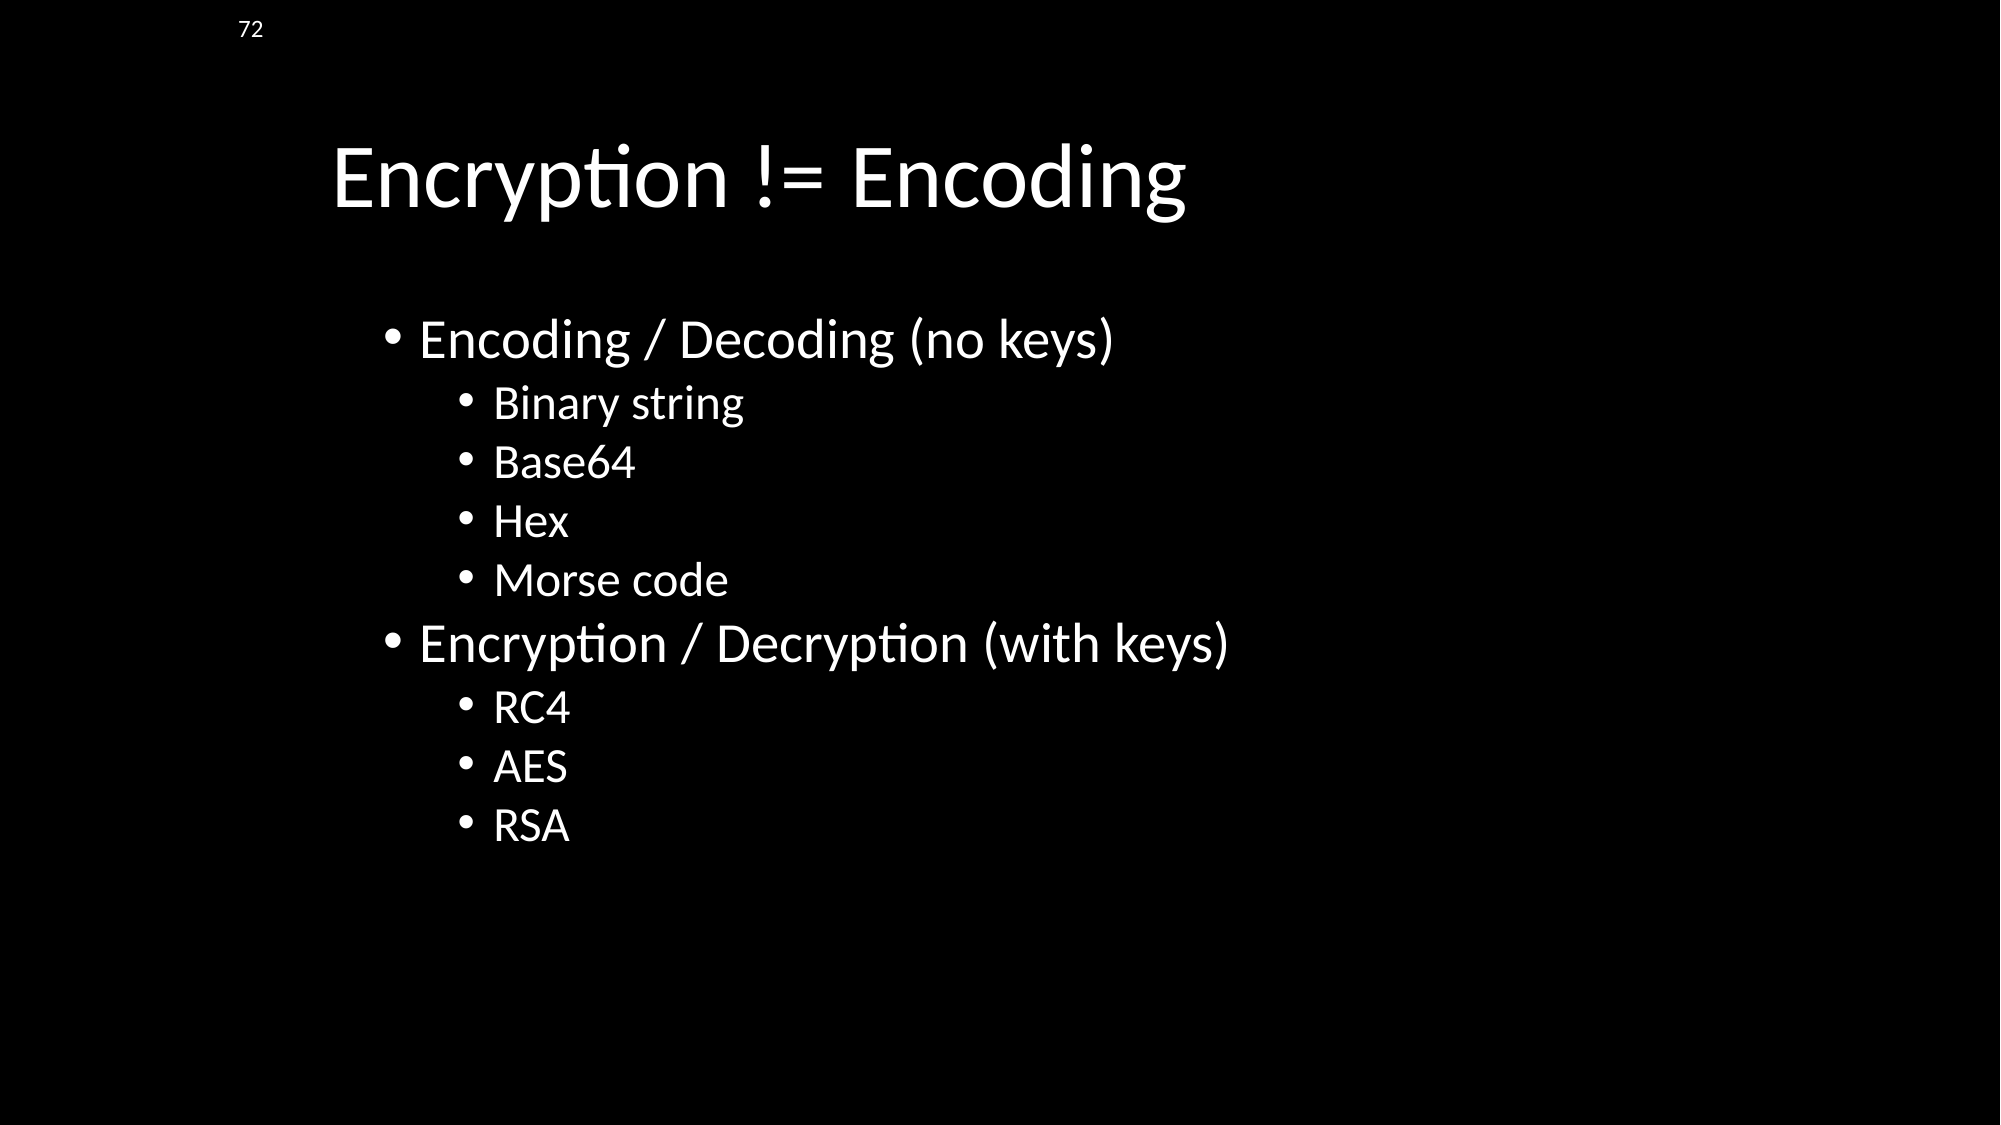

72
Encryption != Encoding
Encoding / Decoding (no keys)
Binary string
Base64
Hex
Morse code
Encryption / Decryption (with keys)
RC4
AES
RSA